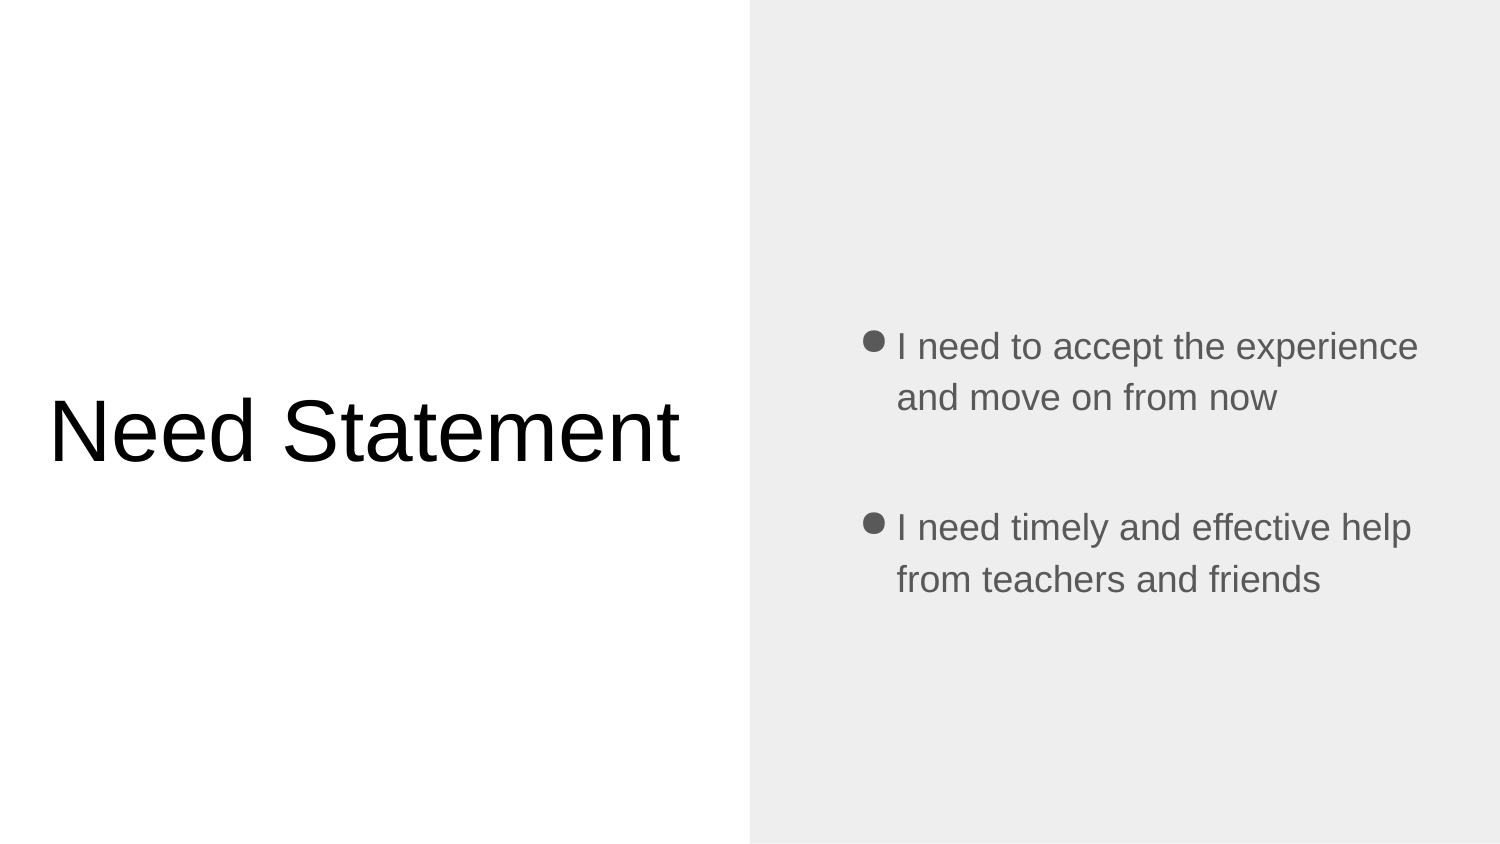

I need to accept the experience and move on from now
I need timely and effective help from teachers and friends
# Need Statement